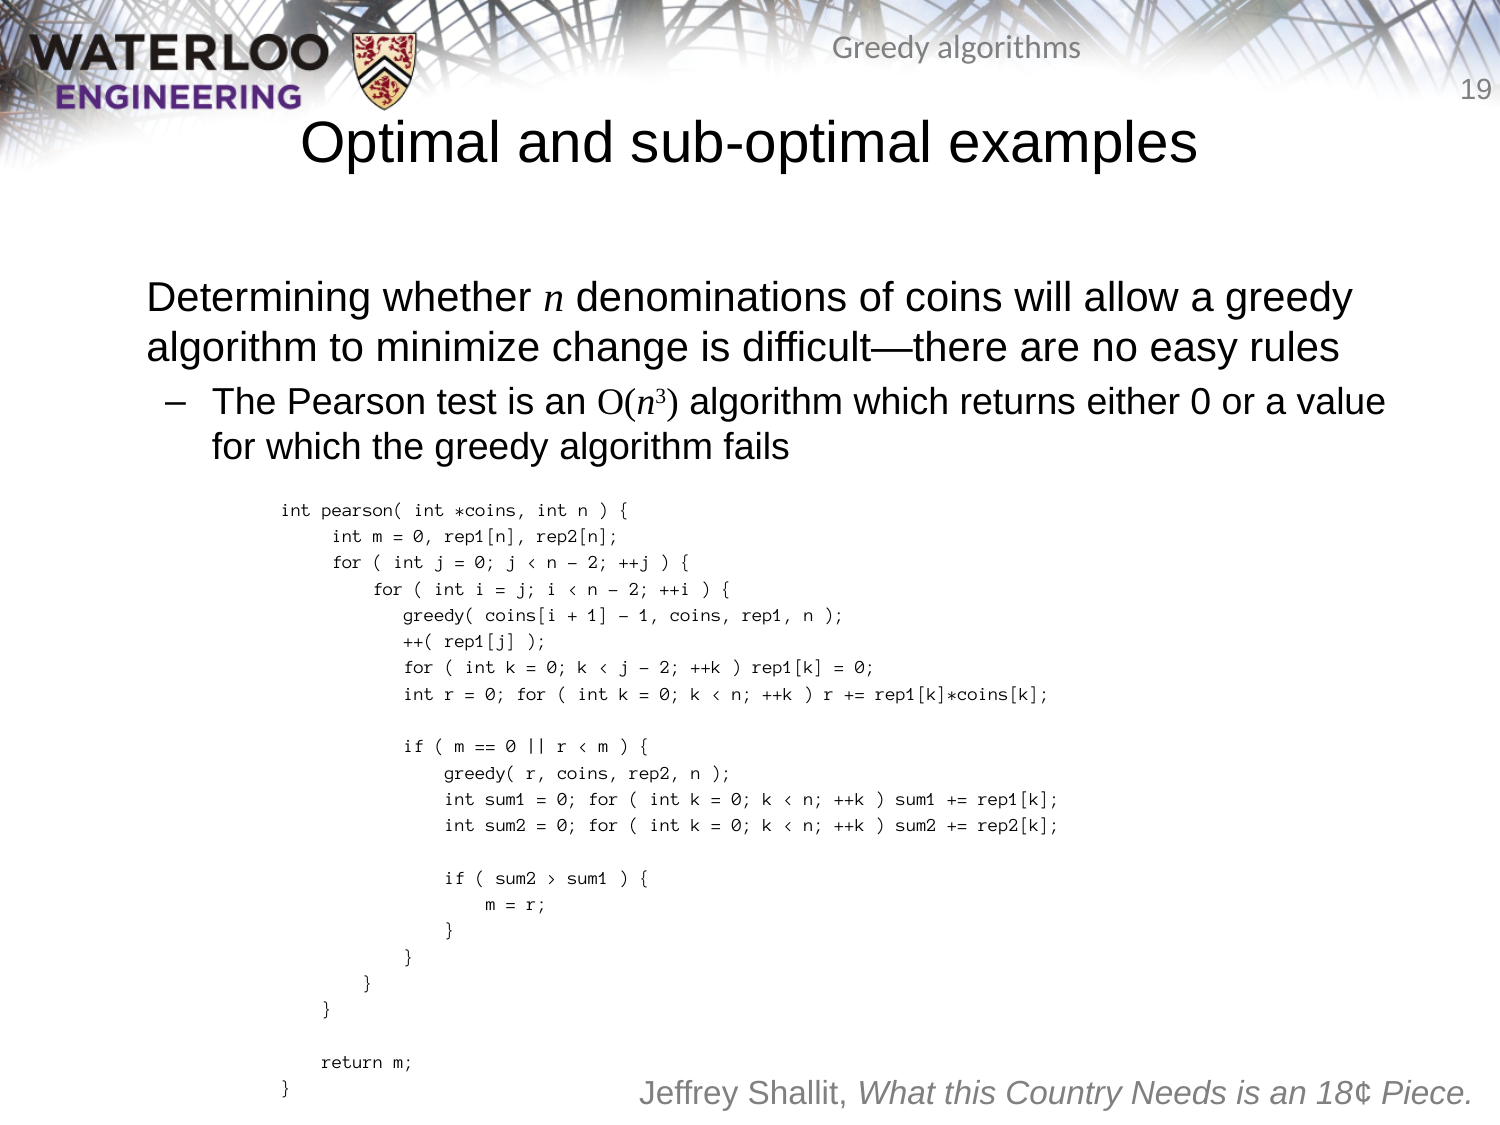

Optimal and sub-optimal examples
	Determining whether n denominations of coins will allow a greedy algorithm to minimize change is difficult—there are no easy rules
The Pearson test is an O(n3) algorithm which returns either 0 or a value for which the greedy algorithm fails

    int pearson( int *coins, int n ) {
         int m = 0, rep1[n], rep2[n];
         for ( int j = 0; j < n - 2; ++j ) {
             for ( int i = j; i < n - 2; ++i ) {
                greedy( coins[i + 1] - 1, coins, rep1, n );
                ++( rep1[j] );
                for ( int k = 0; k < j - 2; ++k ) rep1[k] = 0;
                int r = 0; for ( int k = 0; k < n; ++k ) r += rep1[k]*coins[k];

                if ( m == 0 || r < m ) {
                    greedy( r, coins, rep2, n );
                    int sum1 = 0; for ( int k = 0; k < n; ++k ) sum1 += rep1[k];
                    int sum2 = 0; for ( int k = 0; k < n; ++k ) sum2 += rep2[k];

                    if ( sum2 > sum1 ) {
                        m = r;
                    }
                }
            }
        }

        return m;
    }
Jeffrey Shallit, What this Country Needs is an 18¢ Piece.